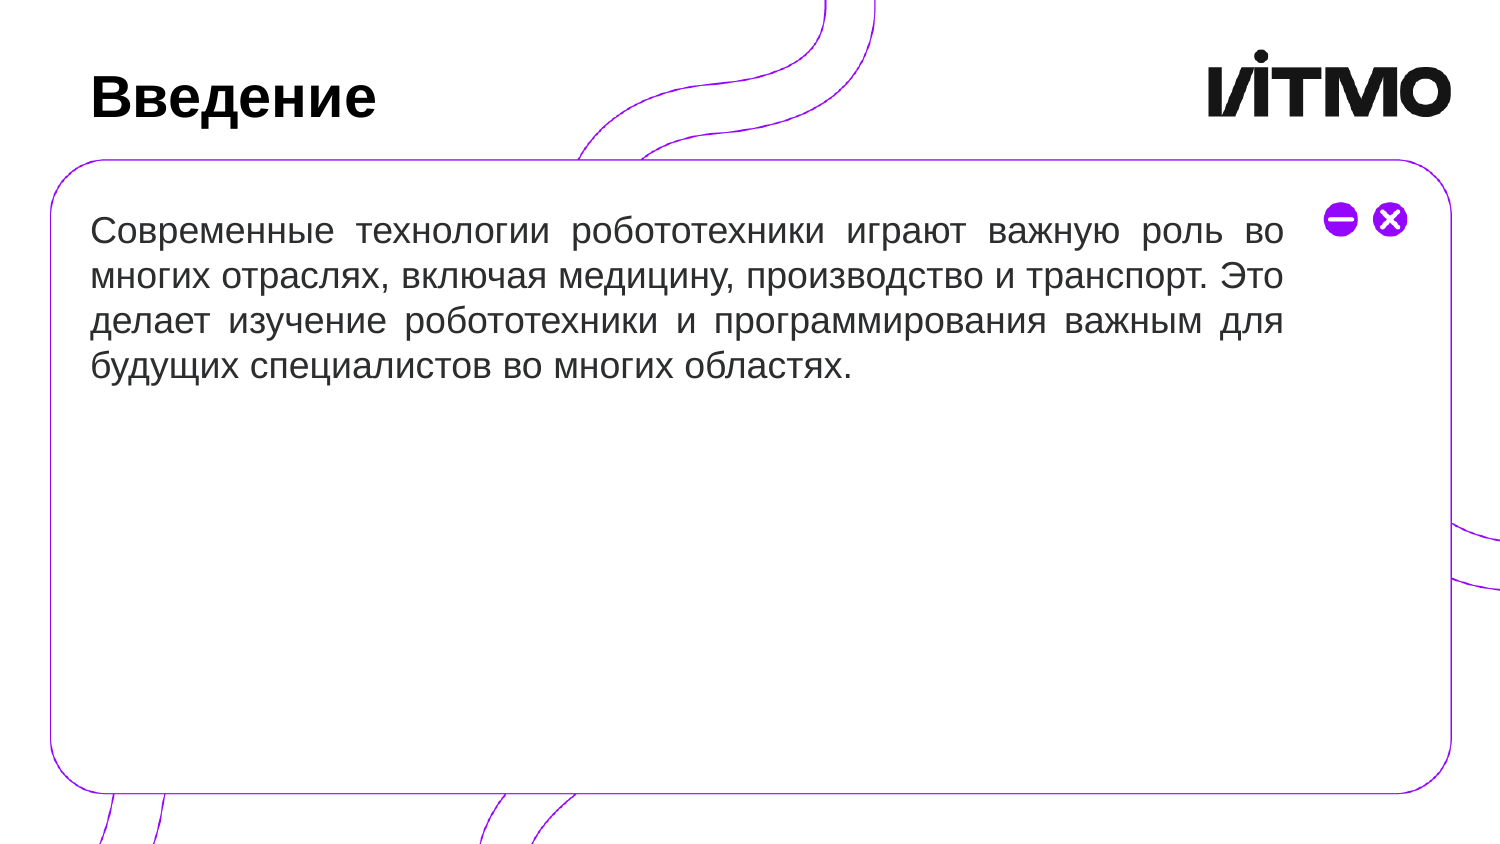

# Введение
Современные технологии робототехники играют важную роль во многих отраслях, включая медицину, производство и транспорт. Это делает изучение робототехники и программирования важным для будущих специалистов во многих областях.